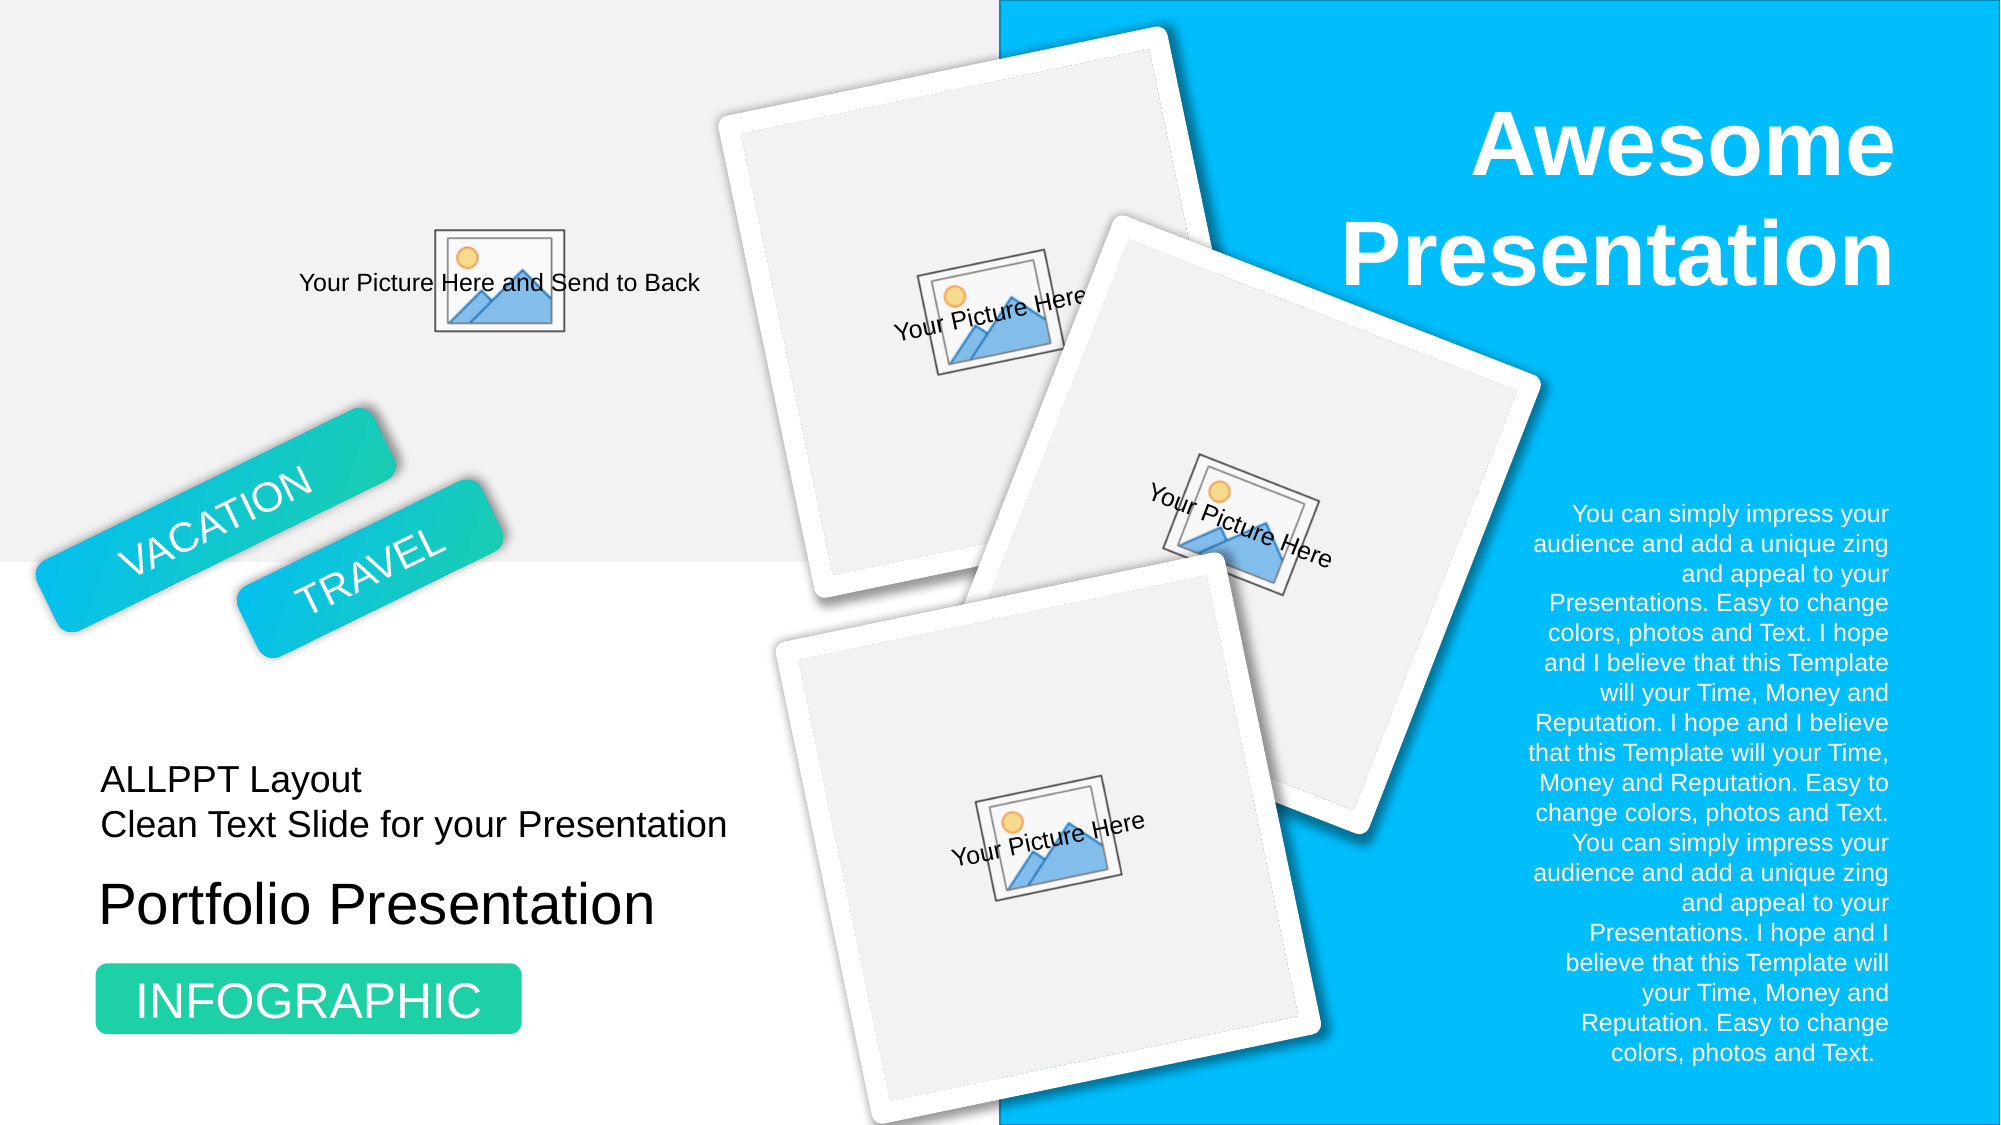

Awesome
Presentation

VACATION
You can simply impress your audience and add a unique zing and appeal to your Presentations. Easy to change colors, photos and Text. I hope and I believe that this Template will your Time, Money and Reputation. I hope and I believe that this Template will your Time, Money and Reputation. Easy to change colors, photos and Text. You can simply impress your audience and add a unique zing and appeal to your Presentations. I hope and I believe that this Template will your Time, Money and Reputation. Easy to change colors, photos and Text.
TRAVEL

ALLPPT Layout
Clean Text Slide for your Presentation
Portfolio Presentation
INFOGRAPHIC